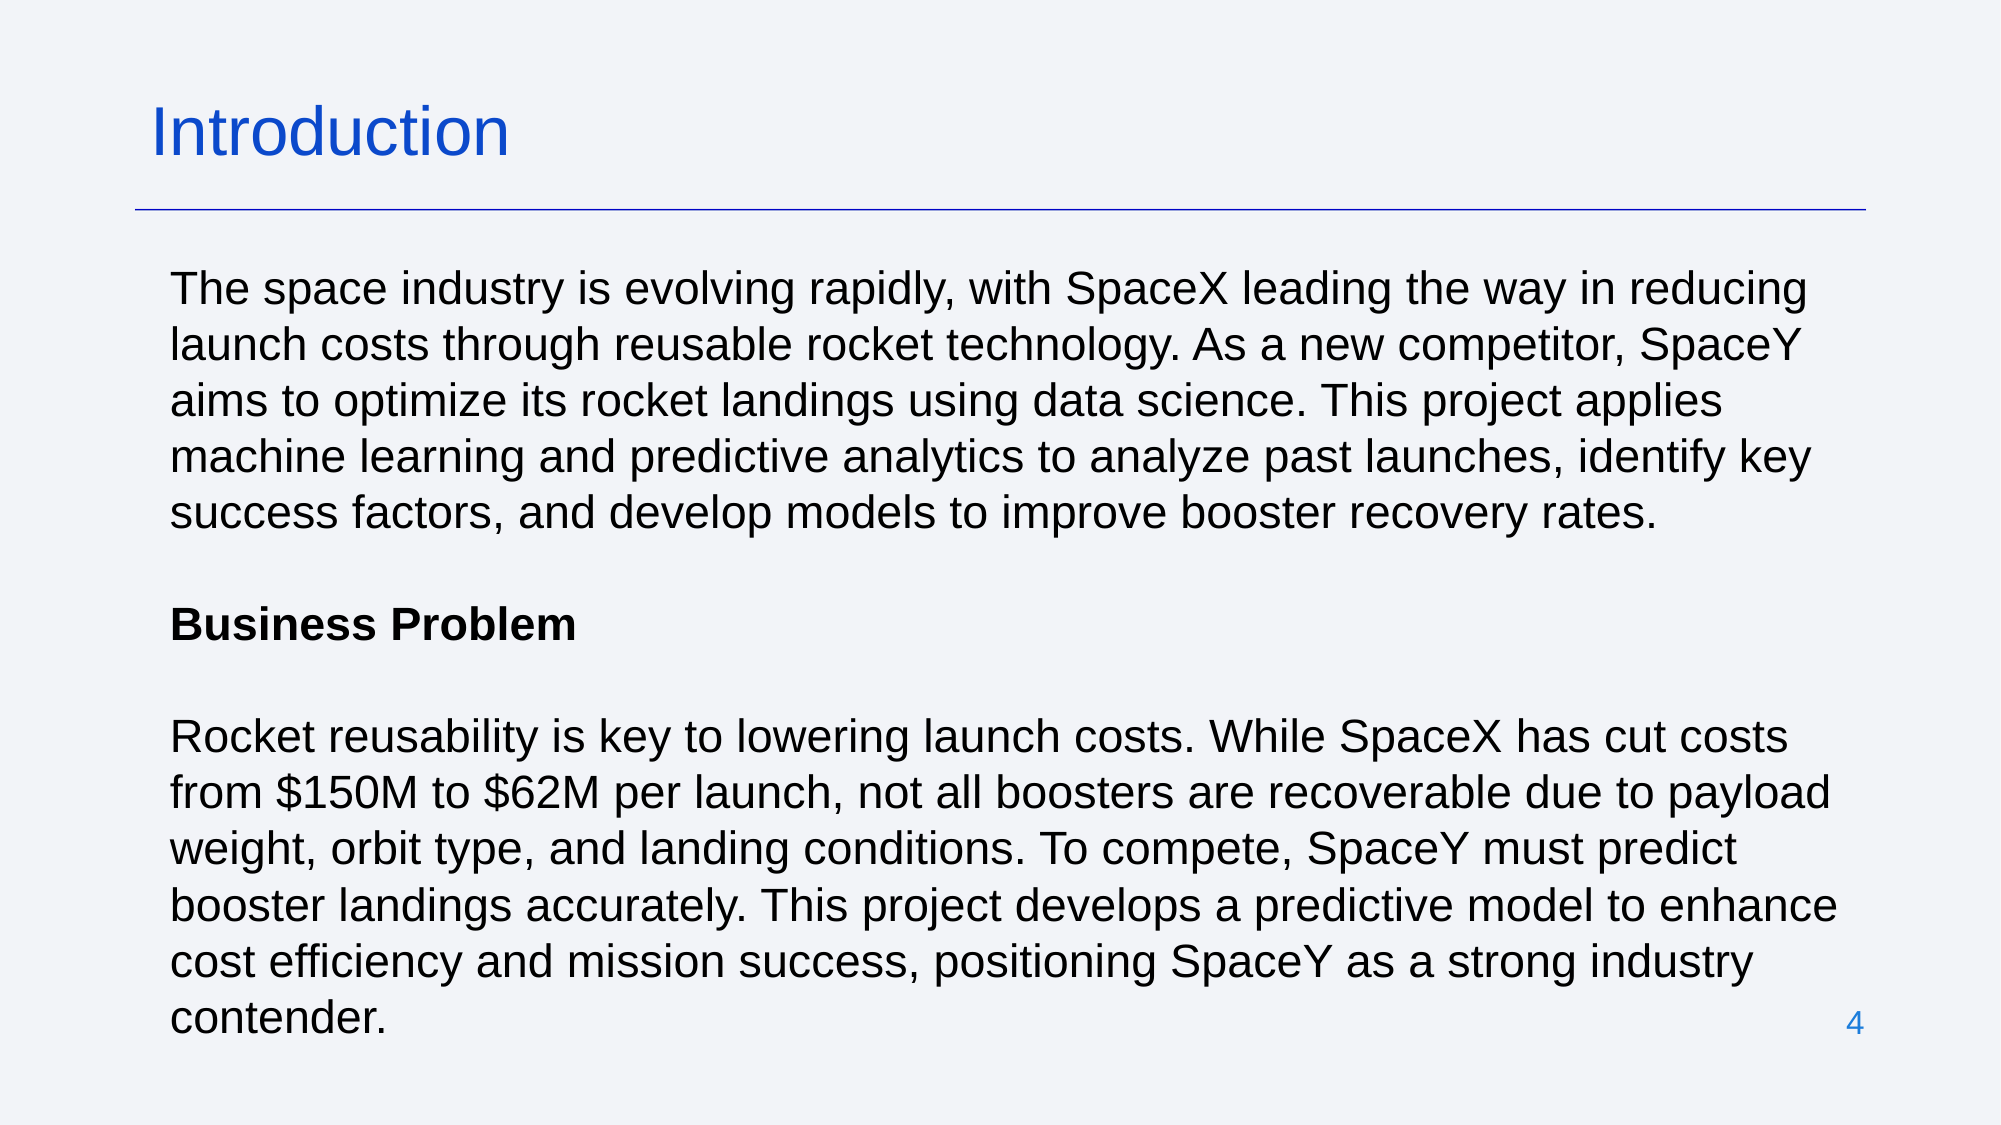

Introduction
The space industry is evolving rapidly, with SpaceX leading the way in reducing launch costs through reusable rocket technology. As a new competitor, SpaceY aims to optimize its rocket landings using data science. This project applies machine learning and predictive analytics to analyze past launches, identify key success factors, and develop models to improve booster recovery rates.

Business Problem

Rocket reusability is key to lowering launch costs. While SpaceX has cut costs from $150M to $62M per launch, not all boosters are recoverable due to payload weight, orbit type, and landing conditions. To compete, SpaceY must predict booster landings accurately. This project develops a predictive model to enhance cost efficiency and mission success, positioning SpaceY as a strong industry contender.

4